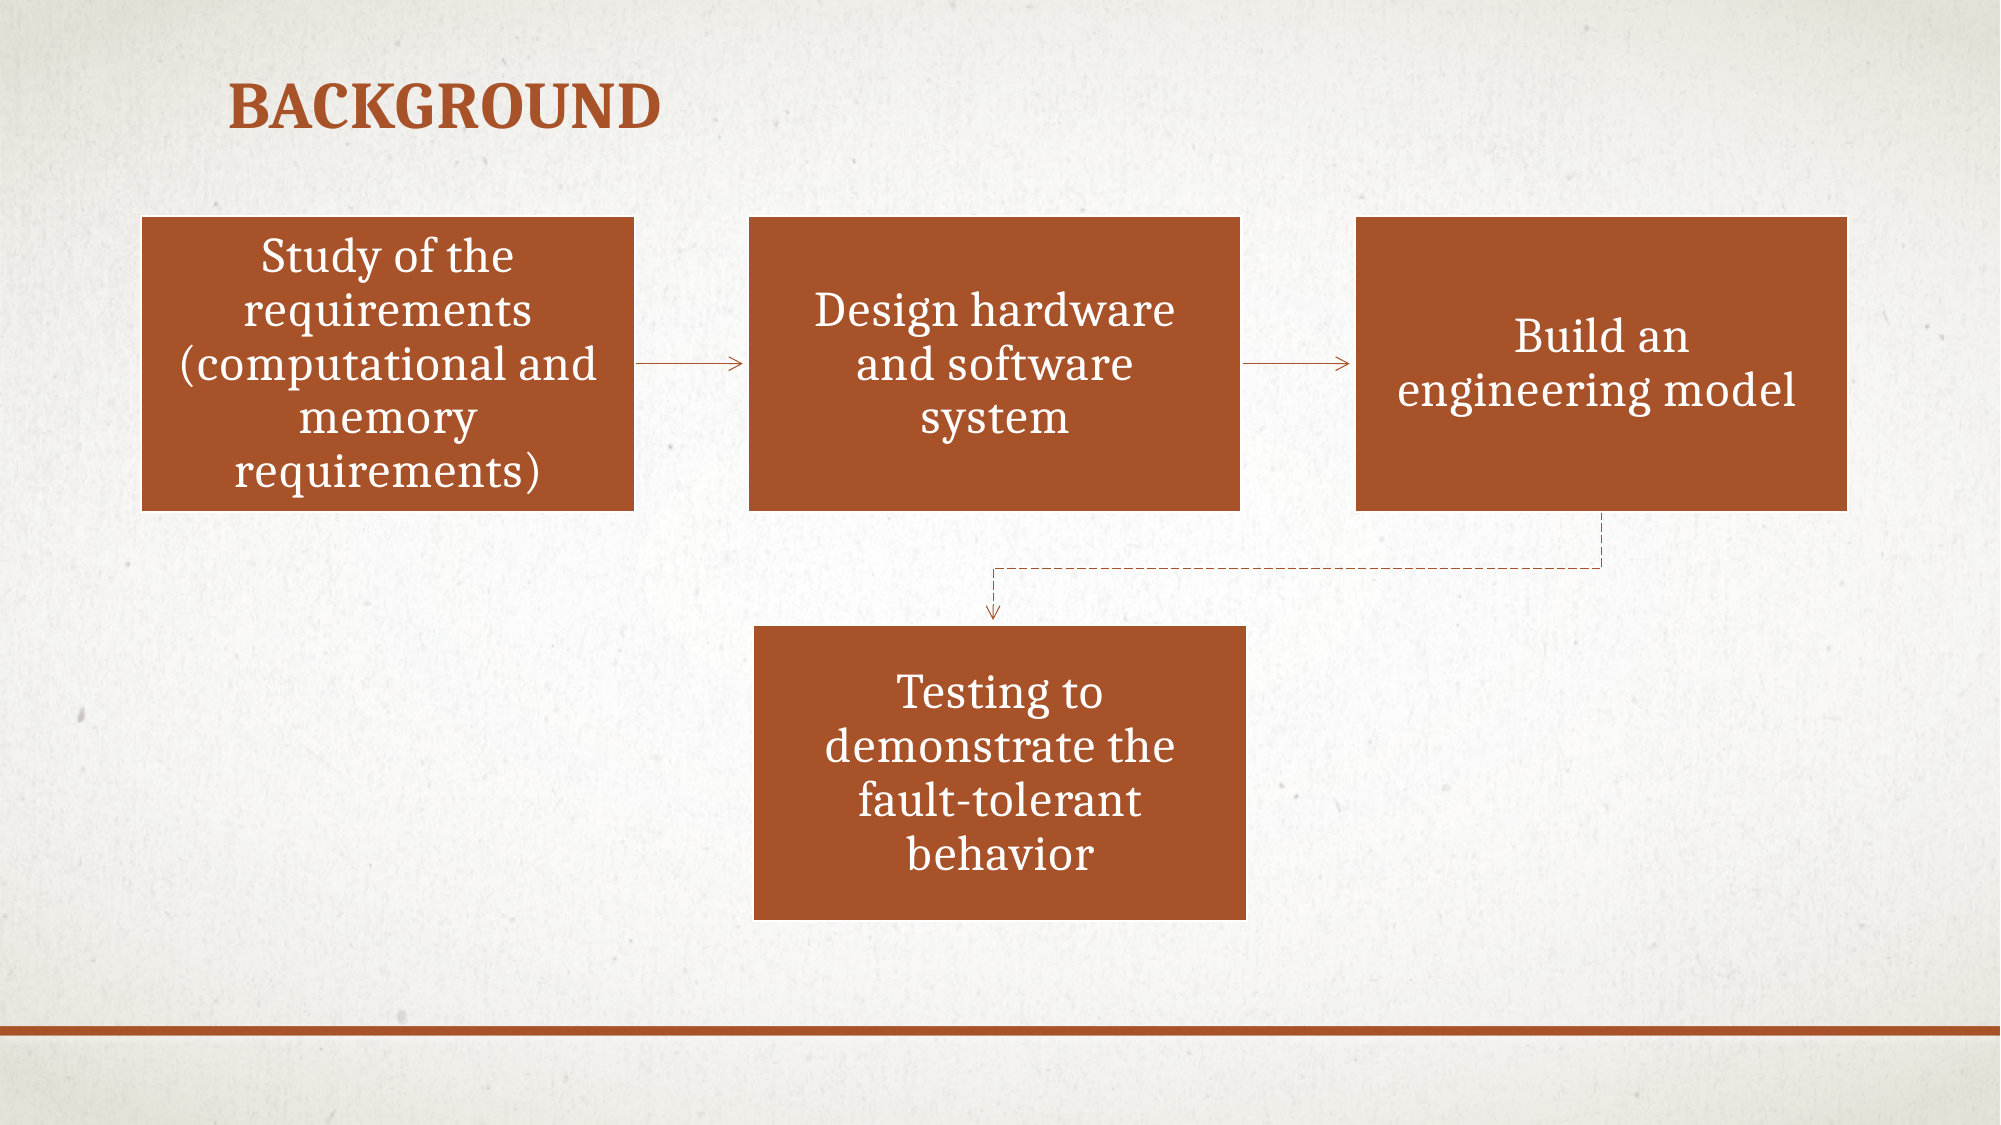

# background

Study of the requirements (computational and memory requirements)
Design hardware and software system
Build an engineering model

Testing to demonstrate the fault-tolerant behavior